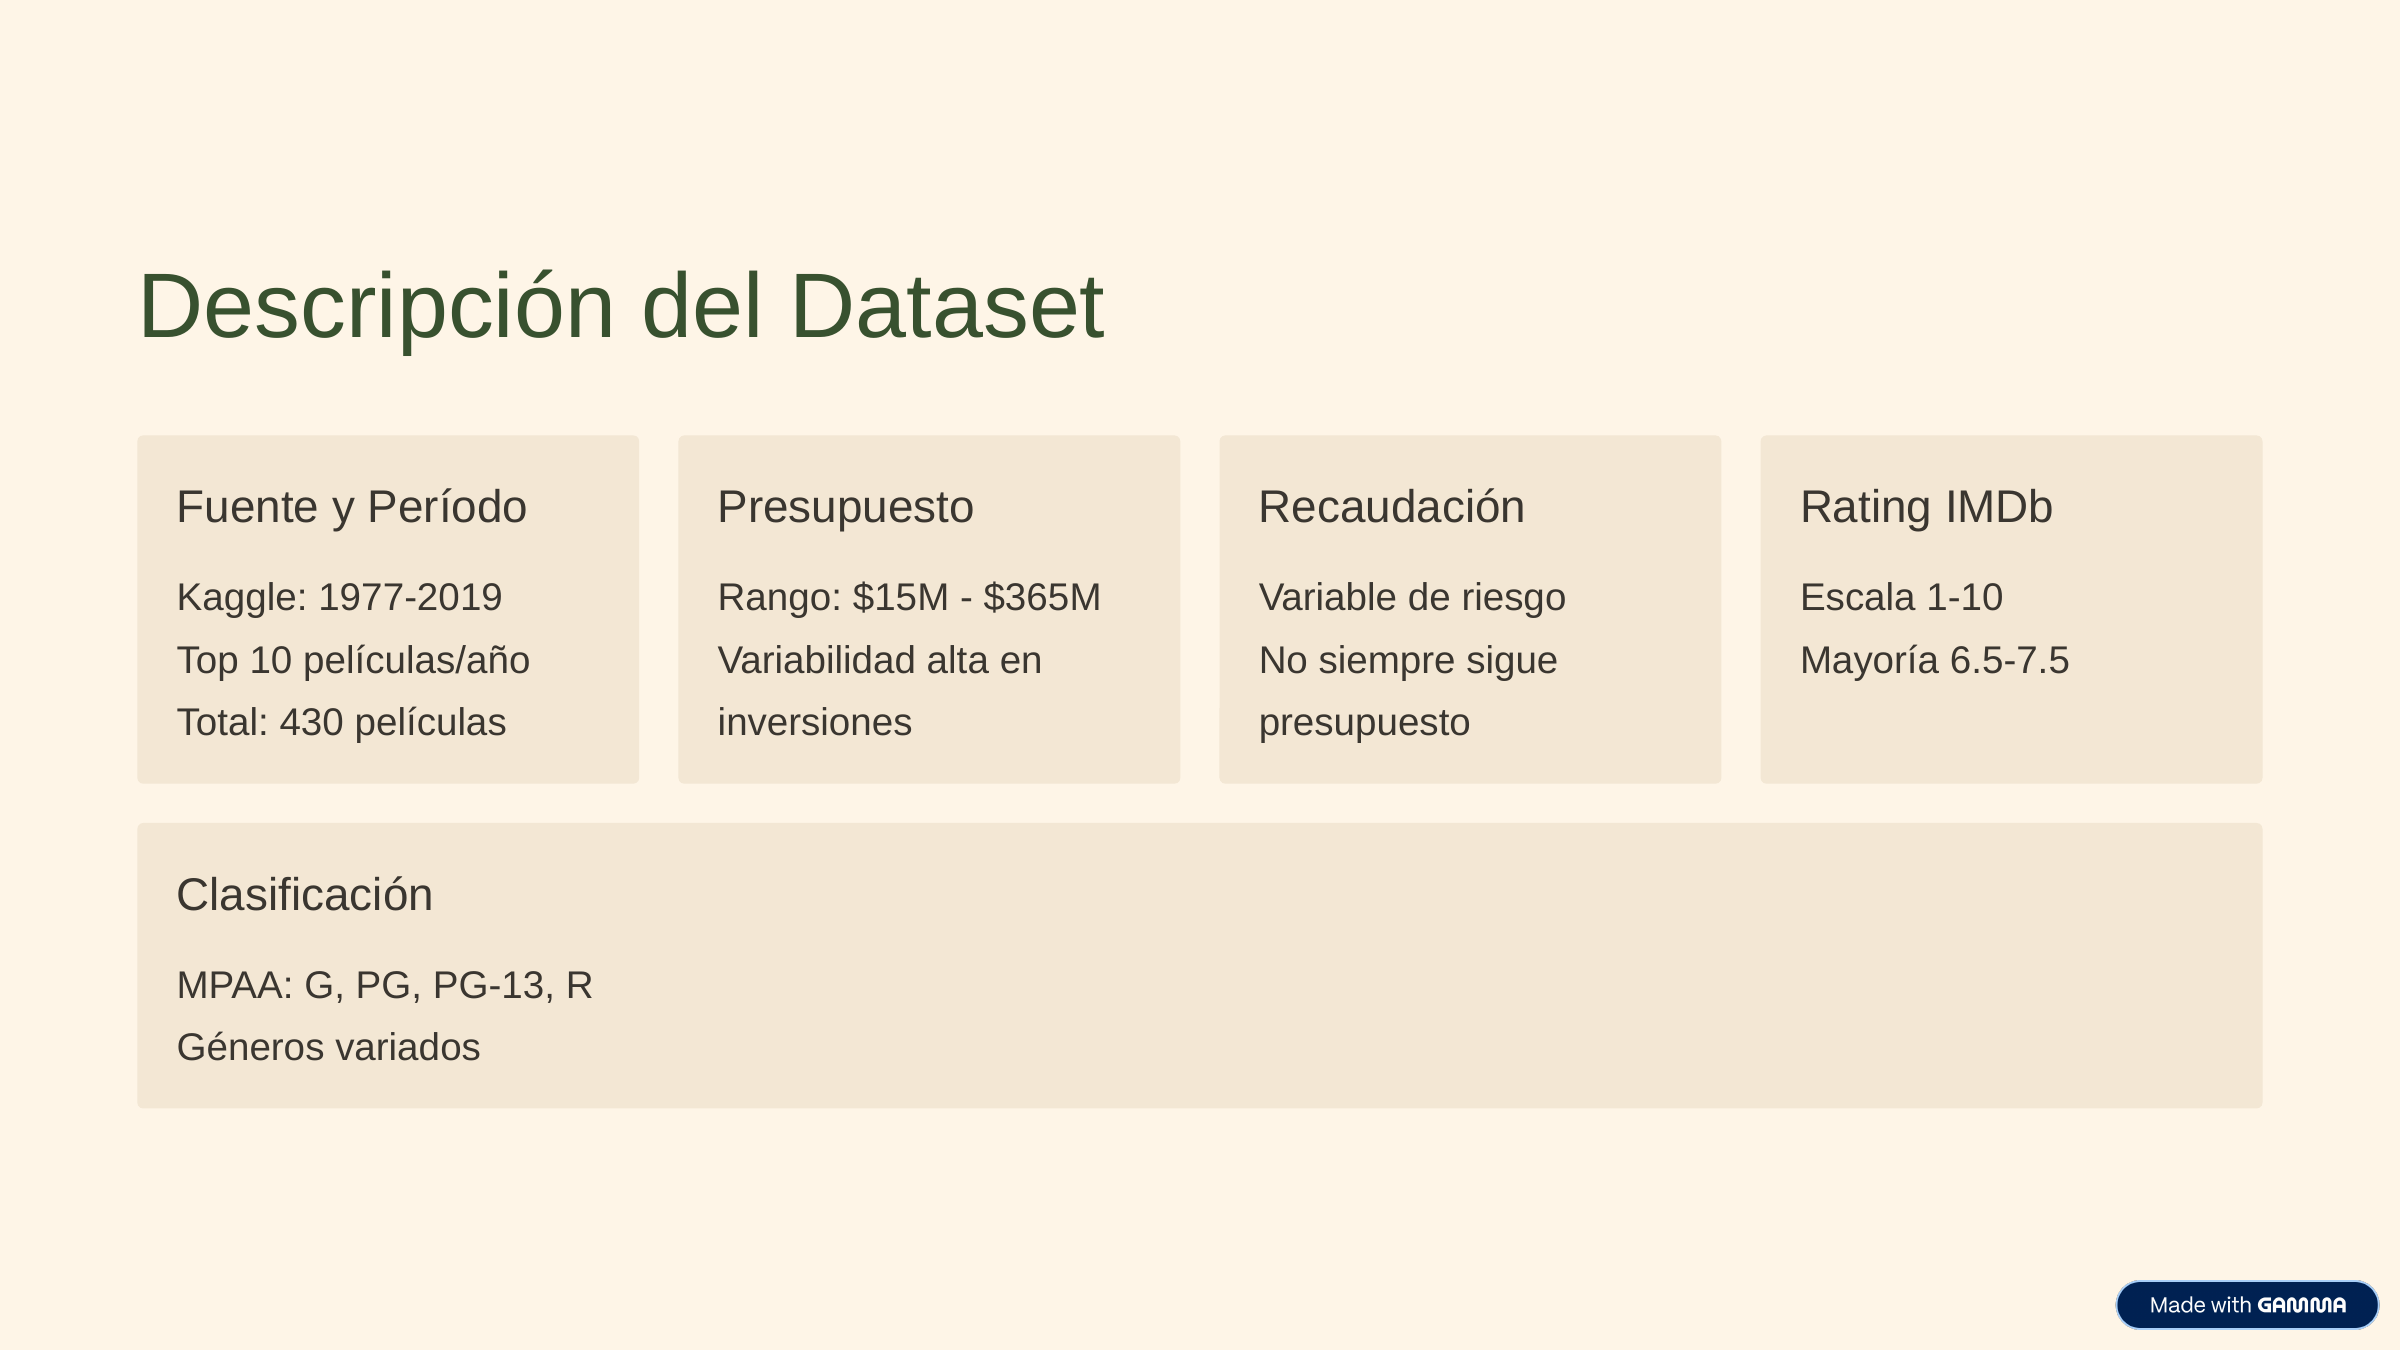

Descripción del Dataset

Fuente y Período
Presupuesto
Recaudación
Rating IMDb
Kaggle: 1977-2019
Top 10 películas/año
Total: 430 películas
Rango: $15M - $365M
Variabilidad alta en inversiones
Variable de riesgo
No siempre sigue presupuesto
Escala 1-10
Mayoría 6.5-7.5

Clasificación
MPAA: G, PG, PG-13, R
Géneros variados